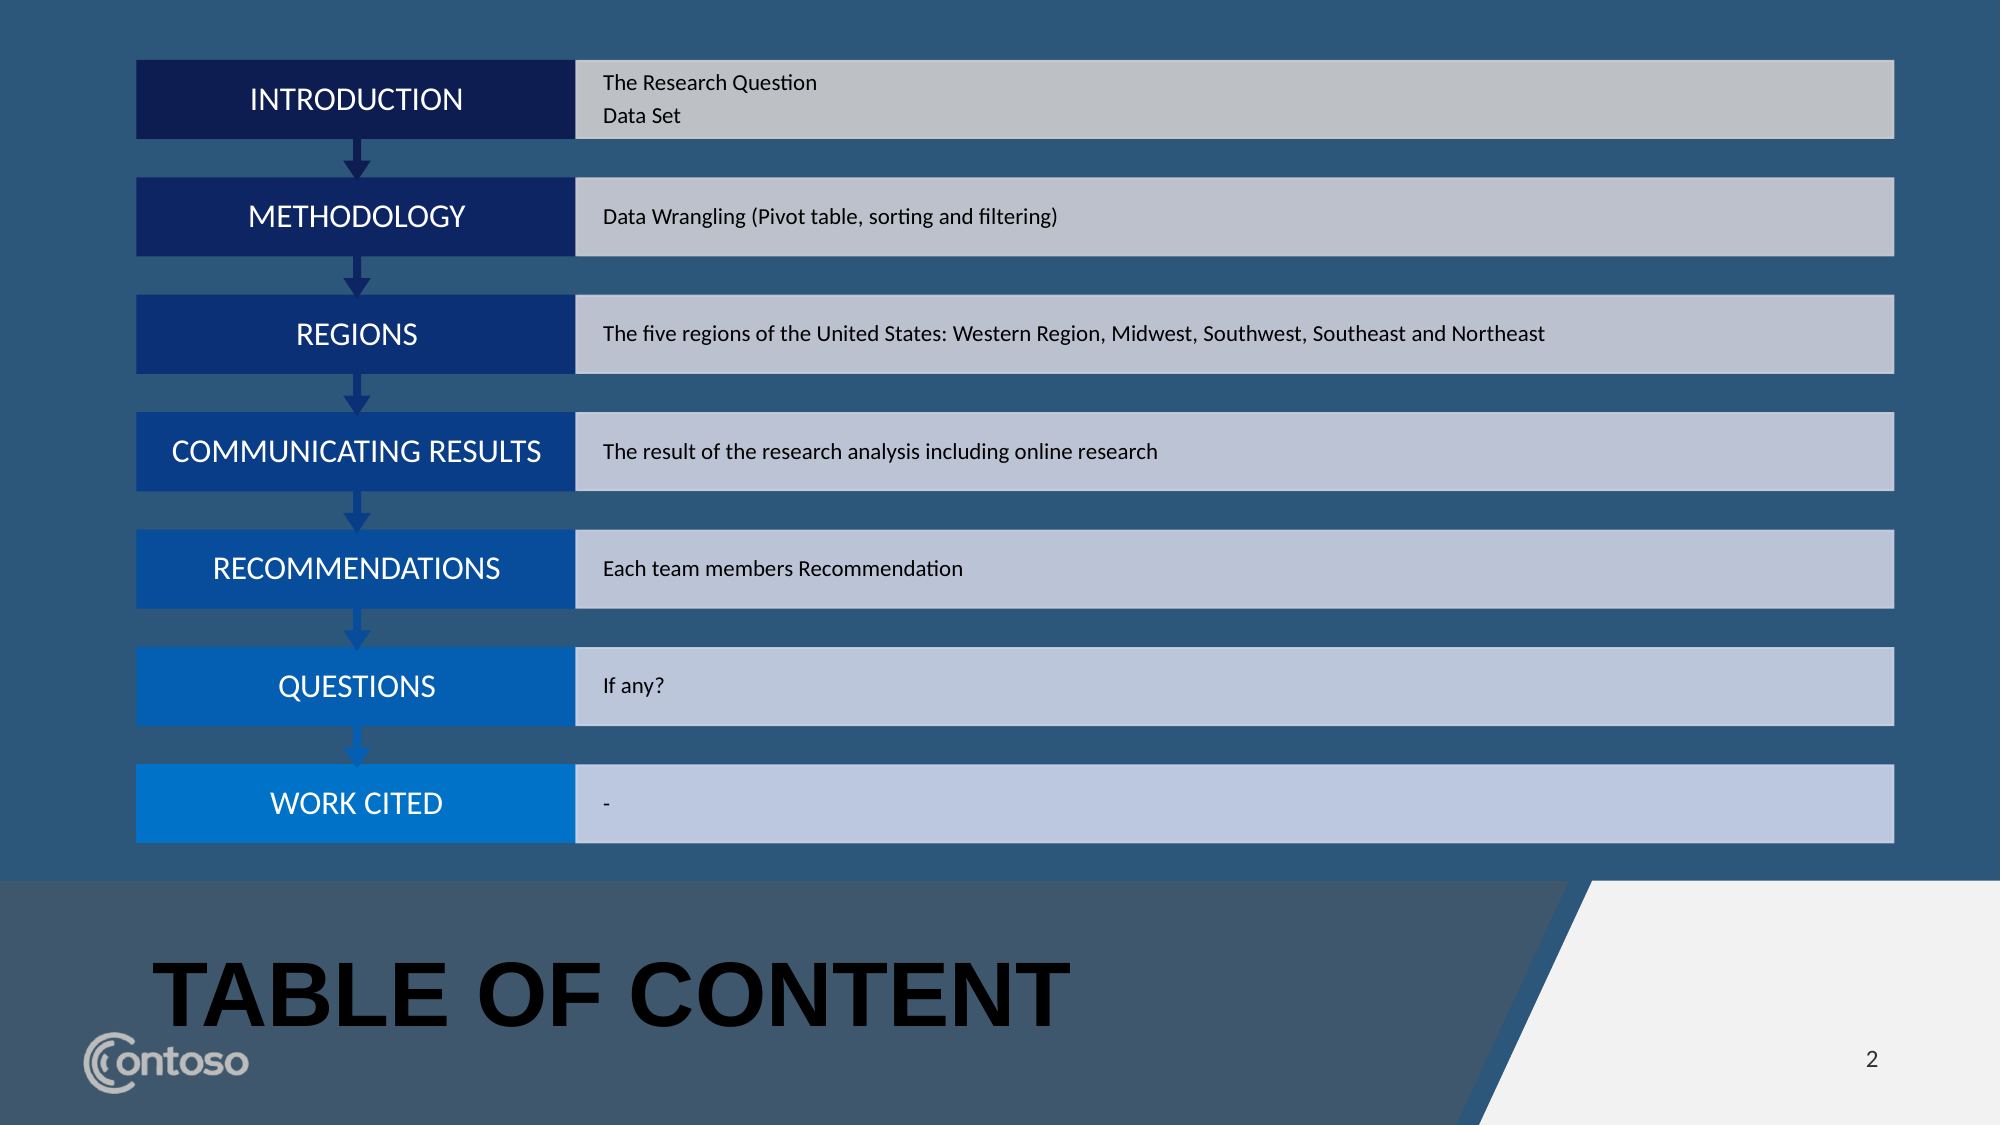

WORK CITED
-
QUESTIONS
If any?
RECOMMENDATIONS
Each team members Recommendation
COMMUNICATING RESULTS
The result of the research analysis including online research
REGIONS
The five regions of the United States: Western Region, Midwest, Southwest, Southeast and Northeast
METHODOLOGY
Data Wrangling (Pivot table, sorting and filtering)
INTRODUCTION
The Research Question
Data Set

# Table of content
2